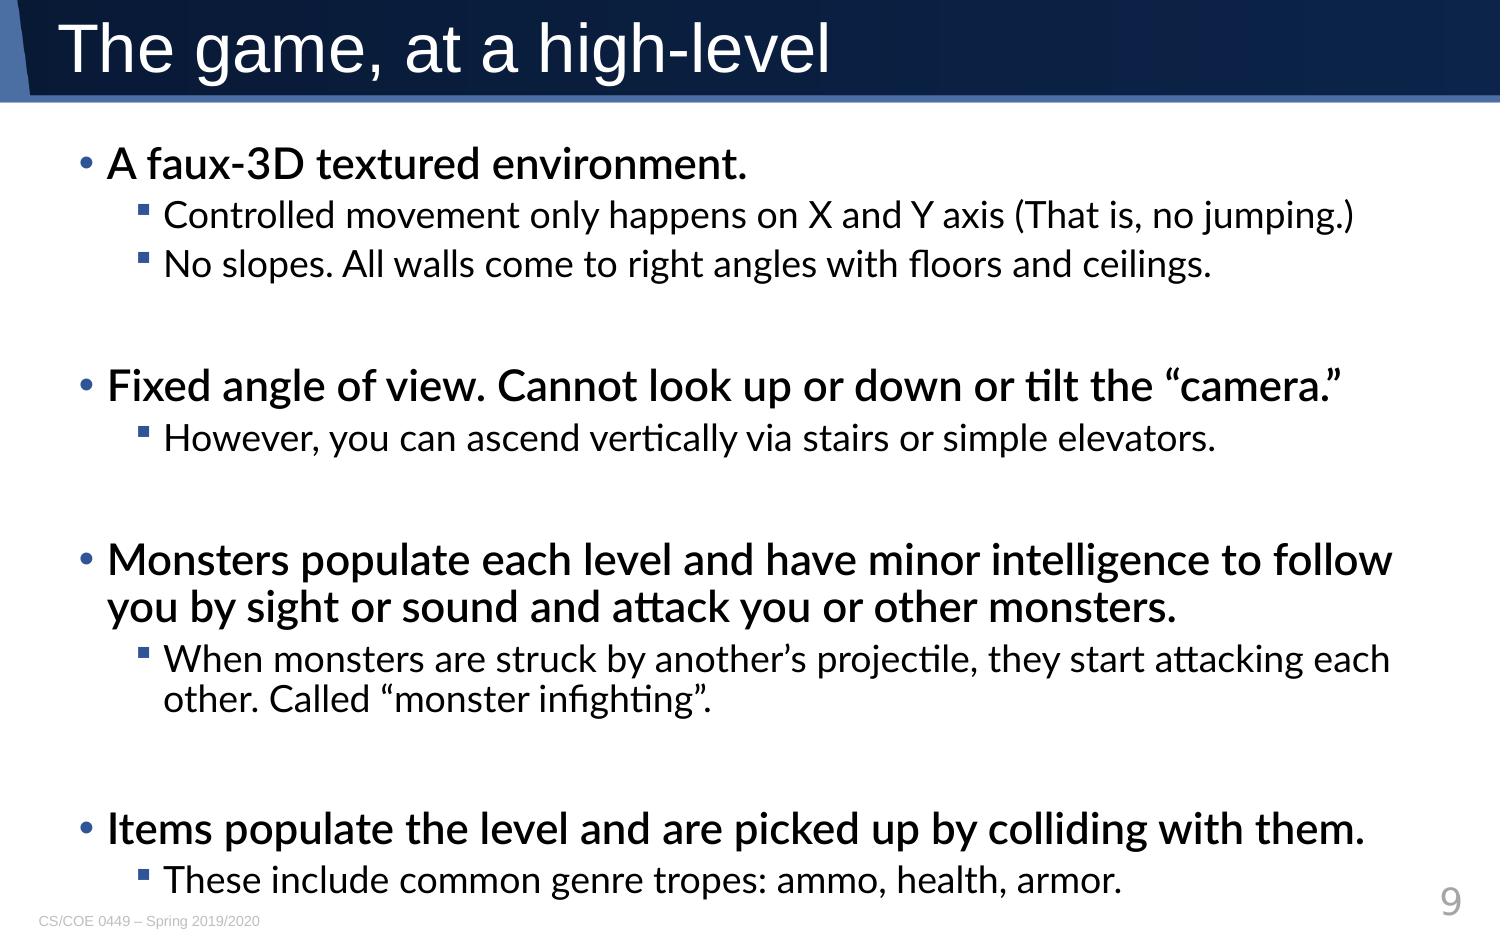

# The game, at a high-level
A faux-3D textured environment.
Controlled movement only happens on X and Y axis (That is, no jumping.)
No slopes. All walls come to right angles with floors and ceilings.

Fixed angle of view. Cannot look up or down or tilt the “camera.”
However, you can ascend vertically via stairs or simple elevators.

Monsters populate each level and have minor intelligence to follow you by sight or sound and attack you or other monsters.
When monsters are struck by another’s projectile, they start attacking each other. Called “monster infighting”.

Items populate the level and are picked up by colliding with them.
These include common genre tropes: ammo, health, armor.

9
CS/COE 0449 – Spring 2019/2020